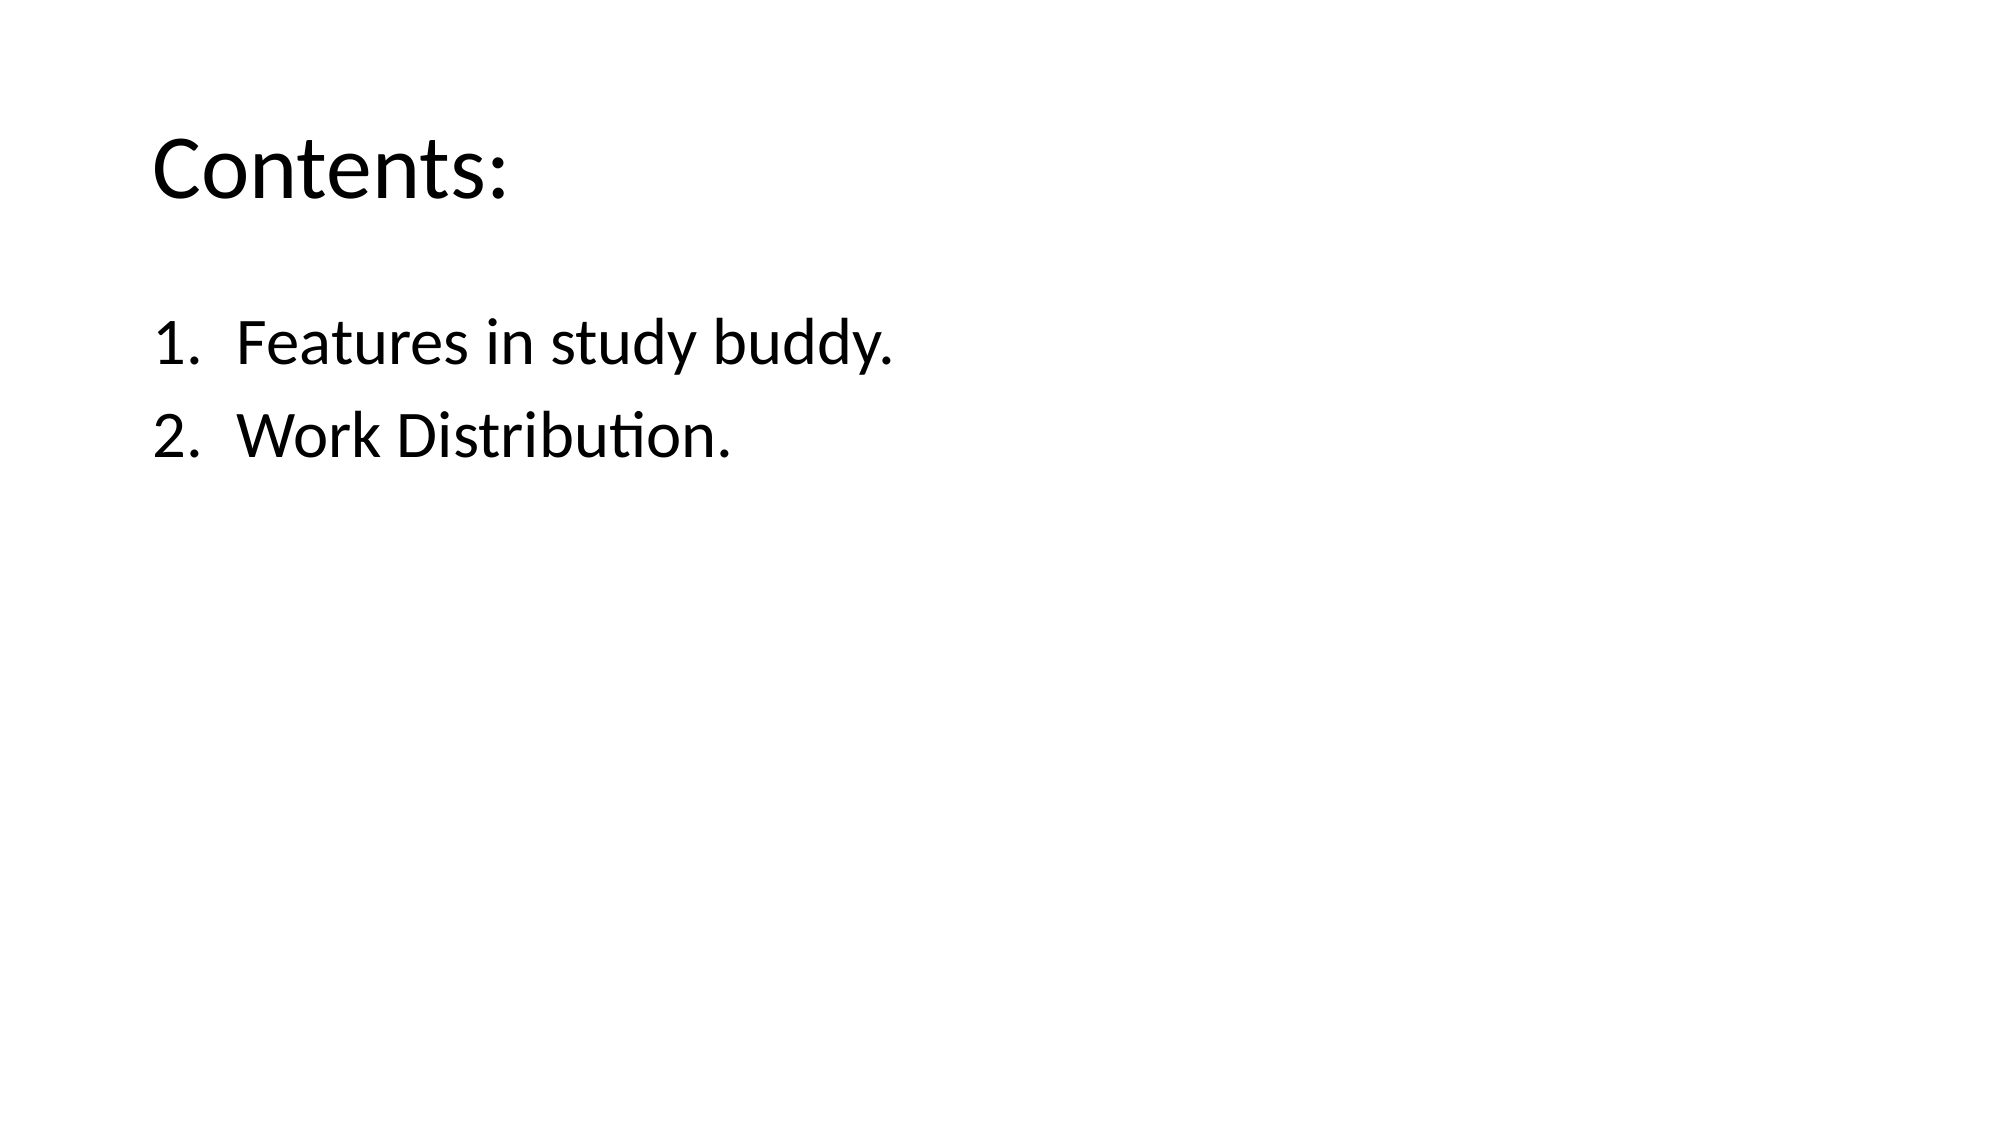

# Contents:
Features in study buddy.
Work Distribution.